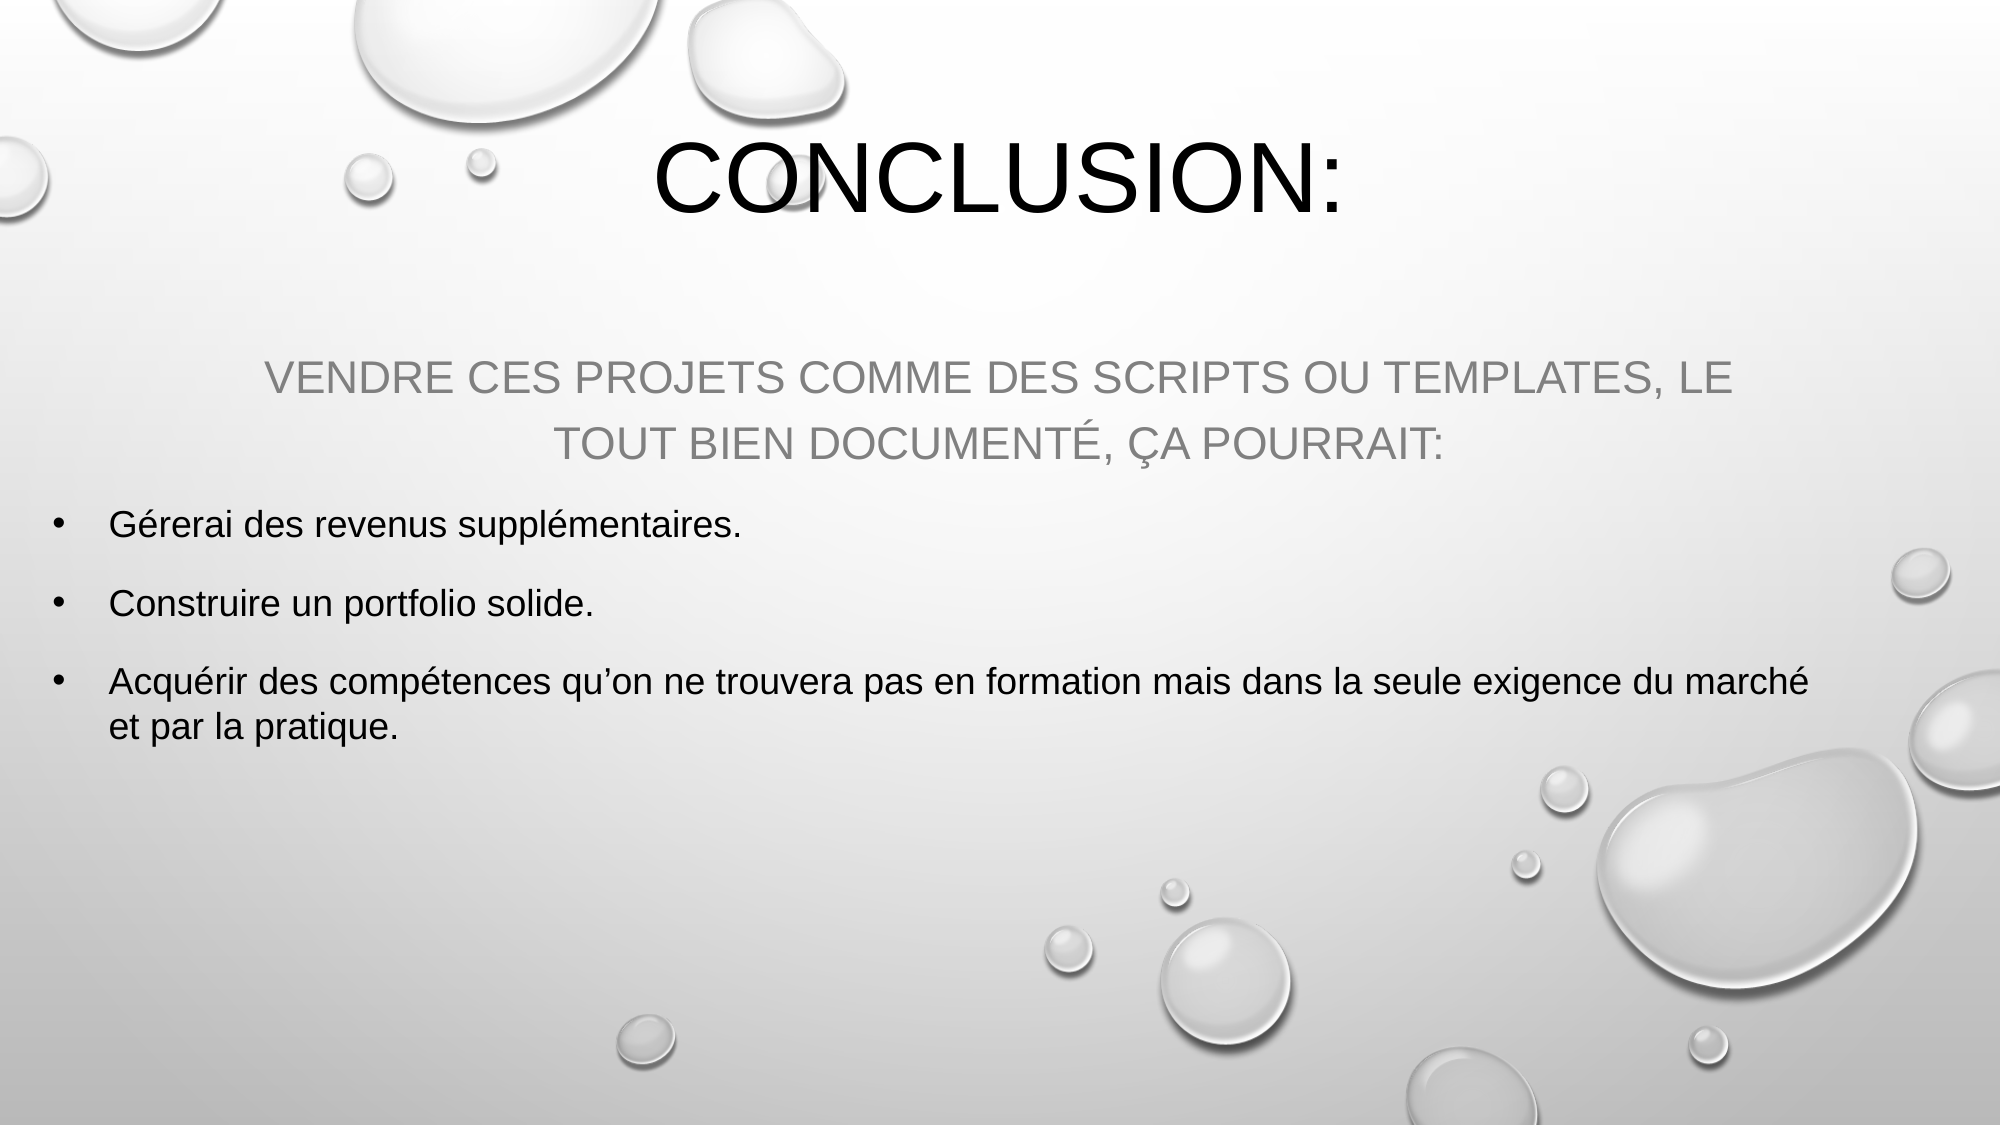

# Conclusion:
Vendre ces projets comme des scripts ou templates, le tout bien documenté, ça pourrait:
Gérerai des revenus supplémentaires.
Construire un portfolio solide.
Acquérir des compétences qu’on ne trouvera pas en formation mais dans la seule exigence du marché et par la pratique.